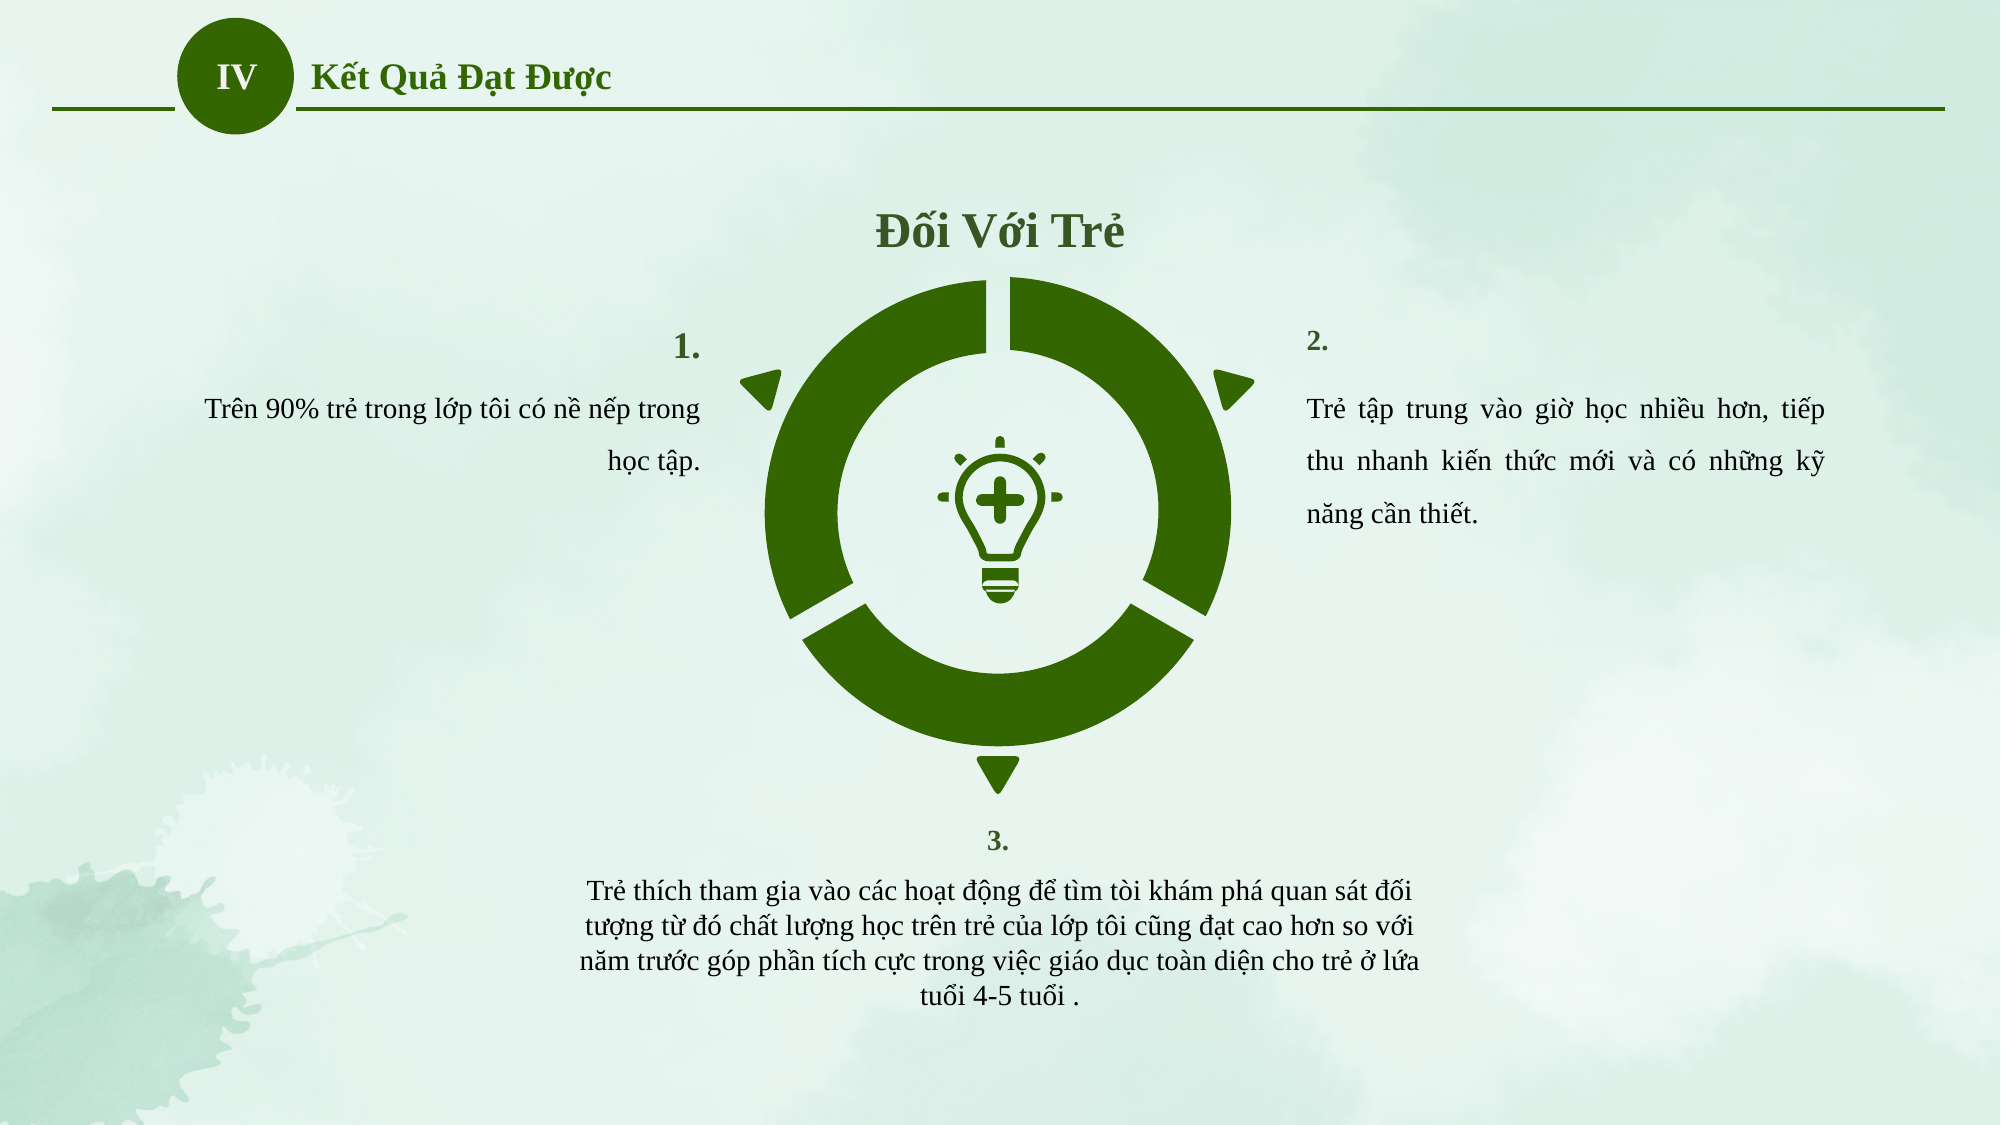

IV
Kết Quả Đạt Được
Đối Với Trẻ

1.
2.
Trên 90% trẻ trong lớp tôi có nề nếp trong học tập.
Trẻ tập trung vào giờ học nhiều hơn, tiếp thu nhanh kiến thức mới và có những kỹ năng cần thiết.

3.
Trẻ thích tham gia vào các hoạt động để tìm tòi khám phá quan sát đối tượng từ đó chất lượng học trên trẻ của lớp tôi cũng đạt cao hơn so với năm trước góp phần tích cực trong việc giáo dục toàn diện cho trẻ ở lứa tuổi 4-5 tuổi .